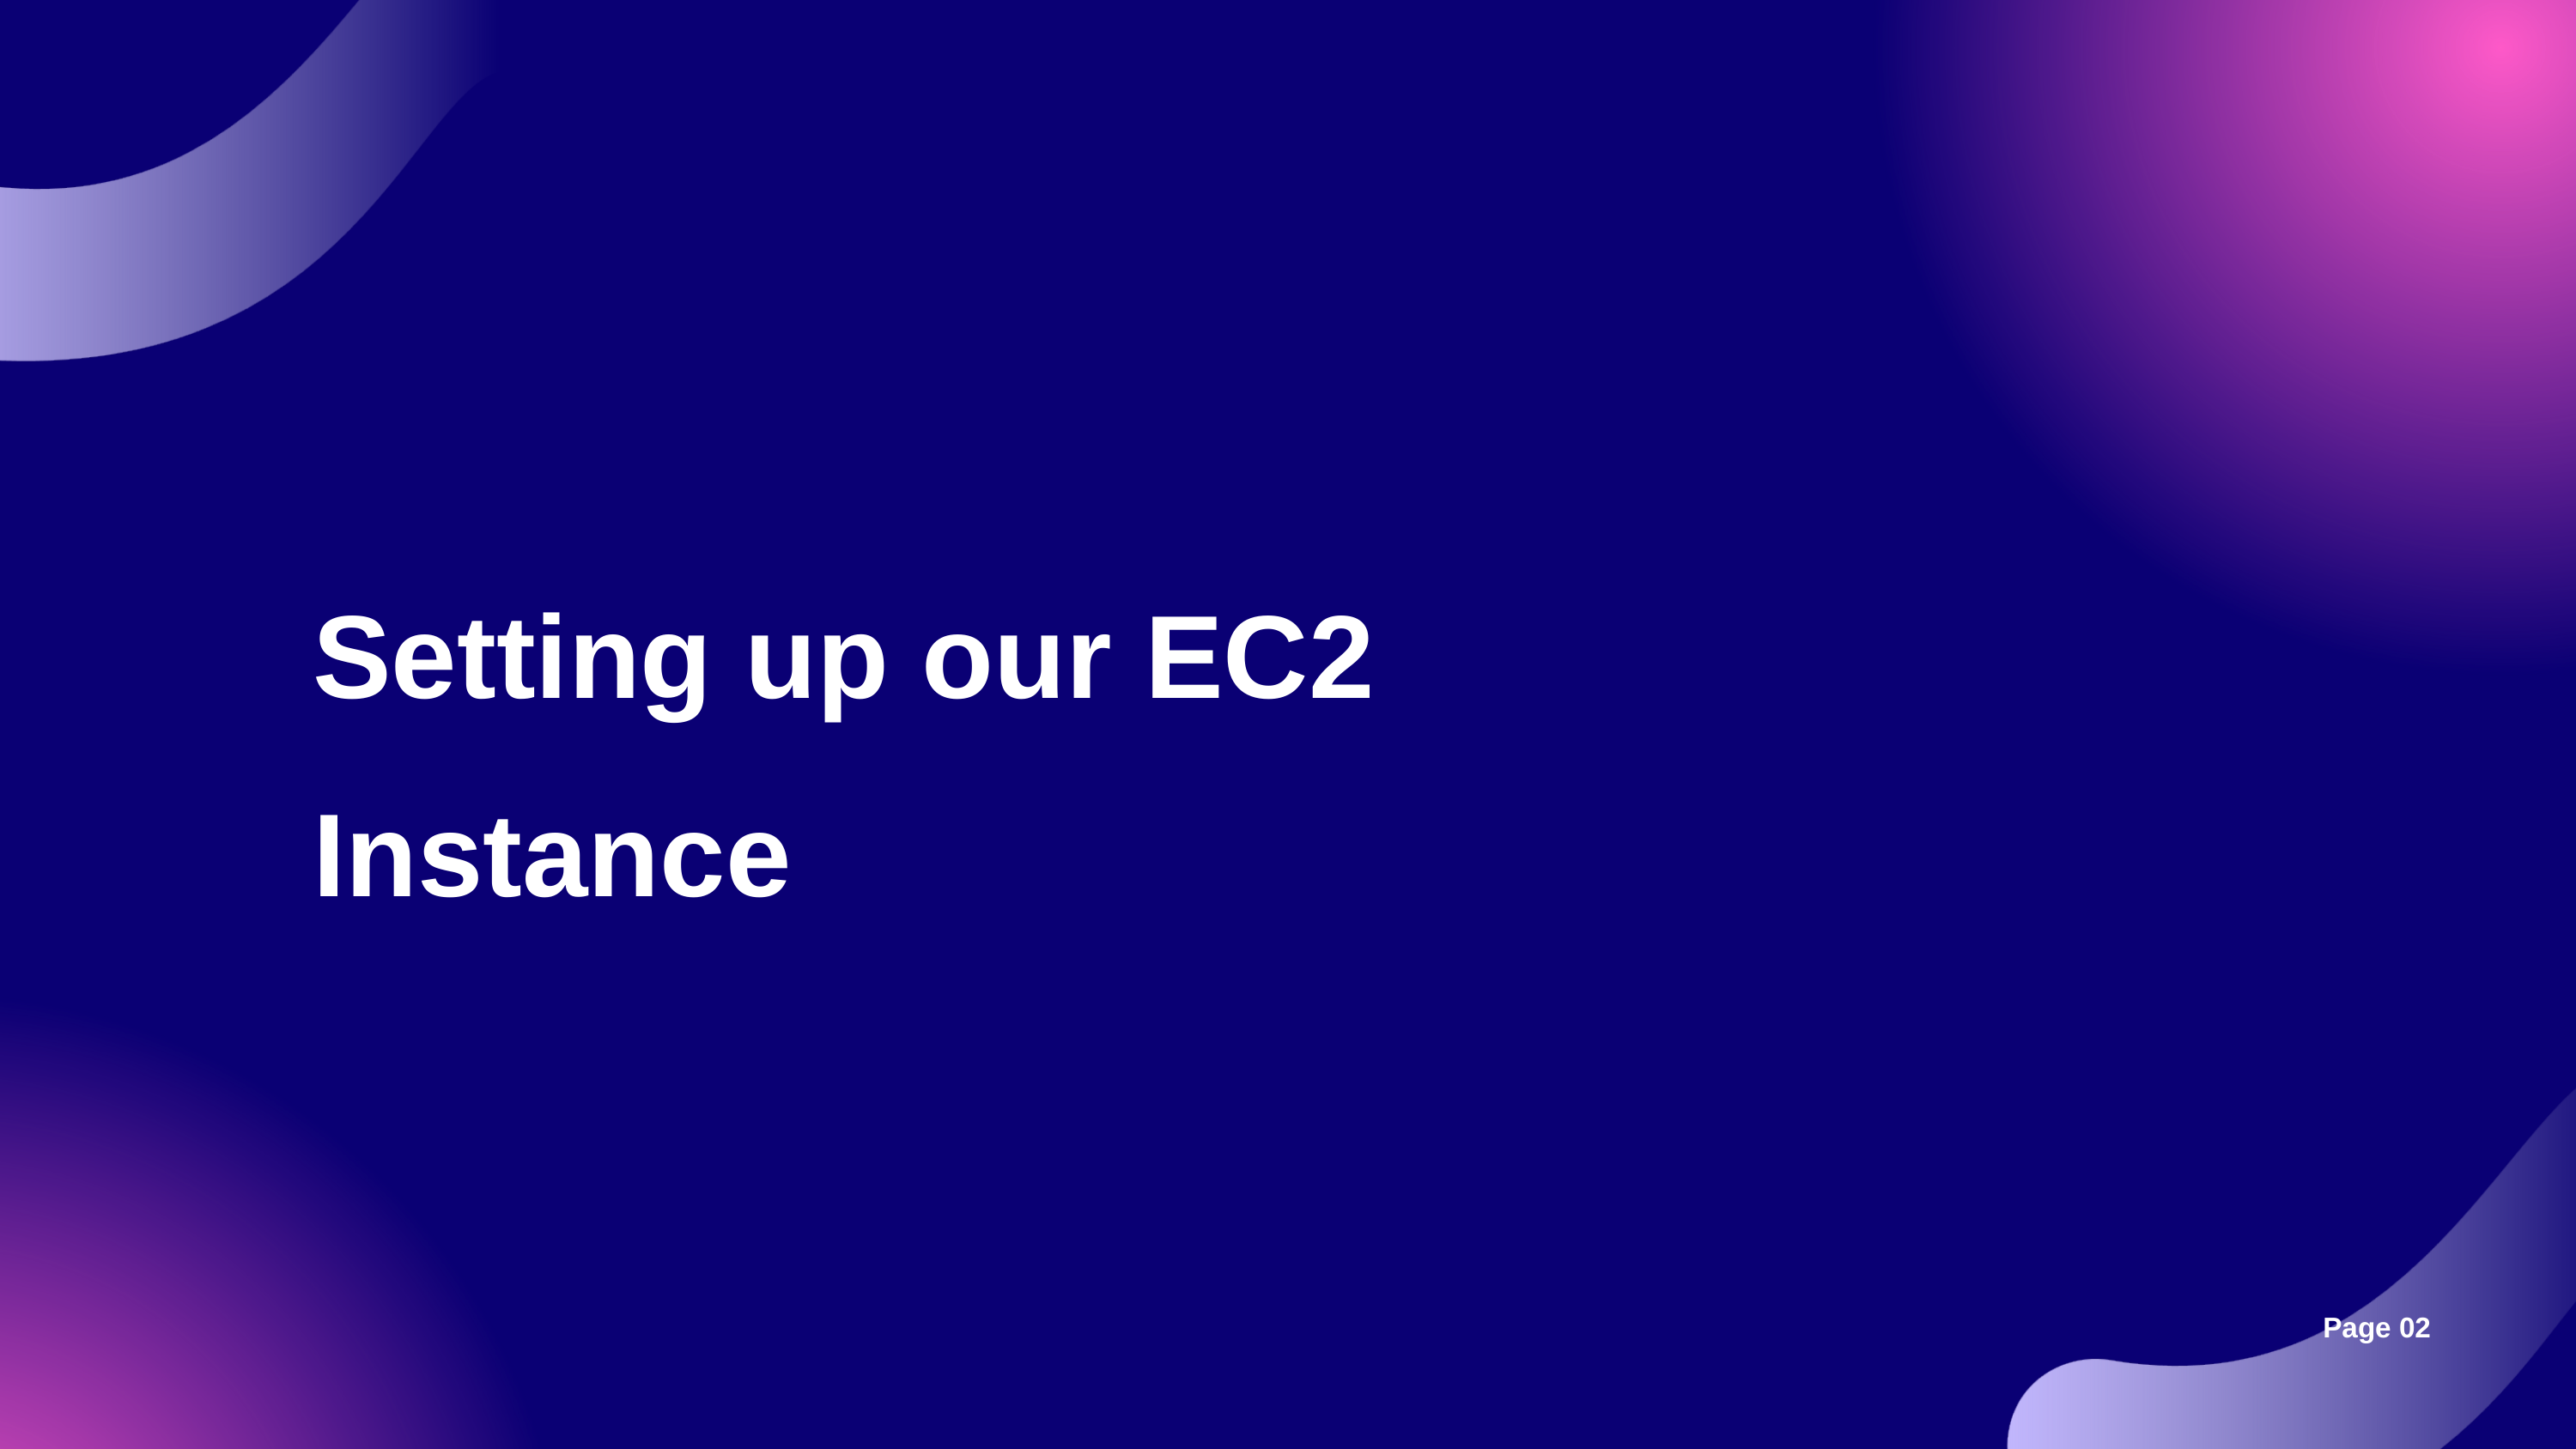

Setting up our EC2 Instance

Page 02